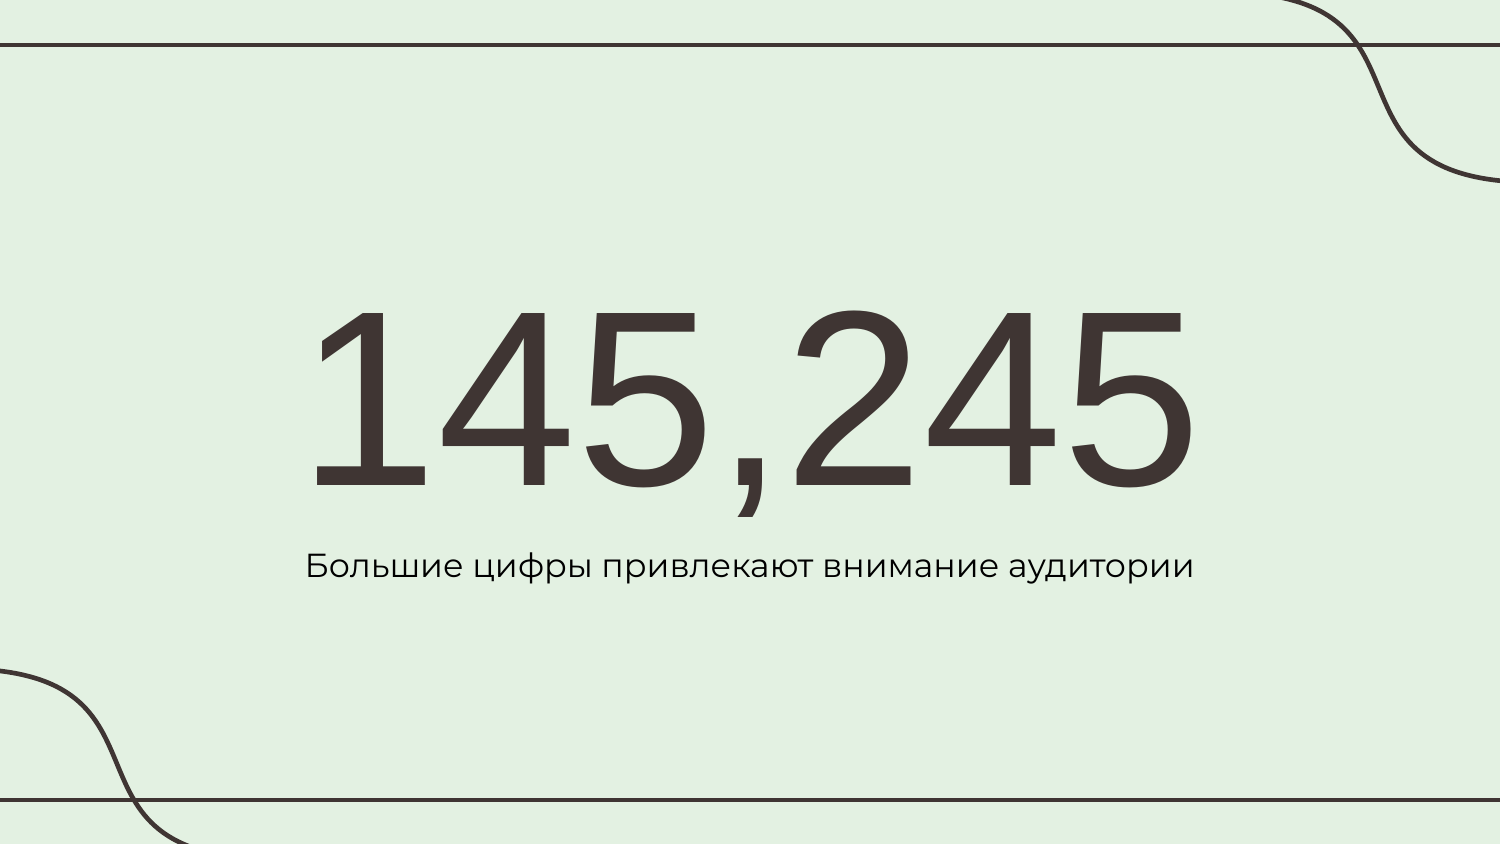

# 145,245
Большие цифры привлекают внимание аудитории